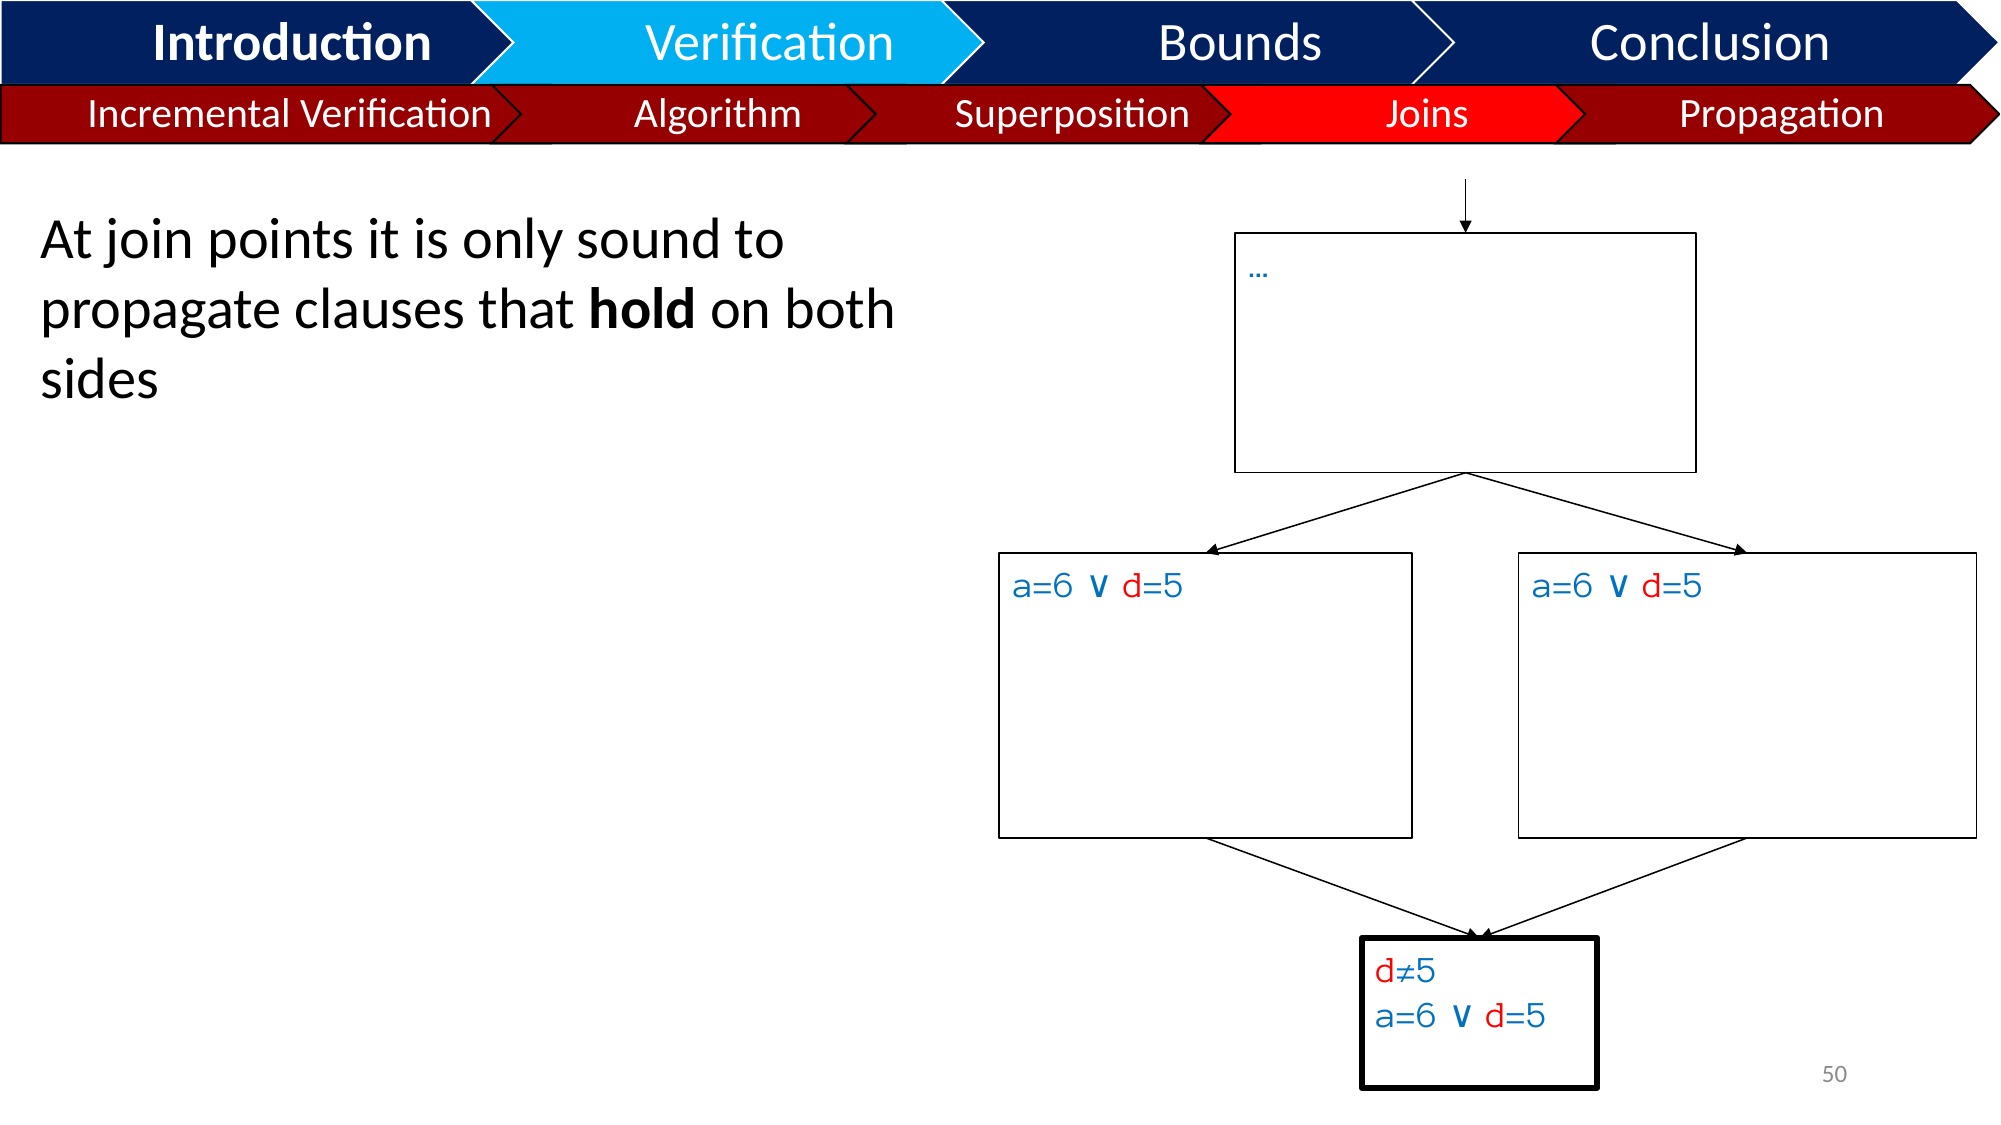

Introduction
Verification
Bounds
Conclusion
Incremental Verification
Algorithm
Superposition
Joins
Propagation
At join points it is only sound to propagate clauses that hold on both sides
…

a=6 ∨ d=5

a=6 ∨ d=5

d≠5
a=6 ∨ d=5

50